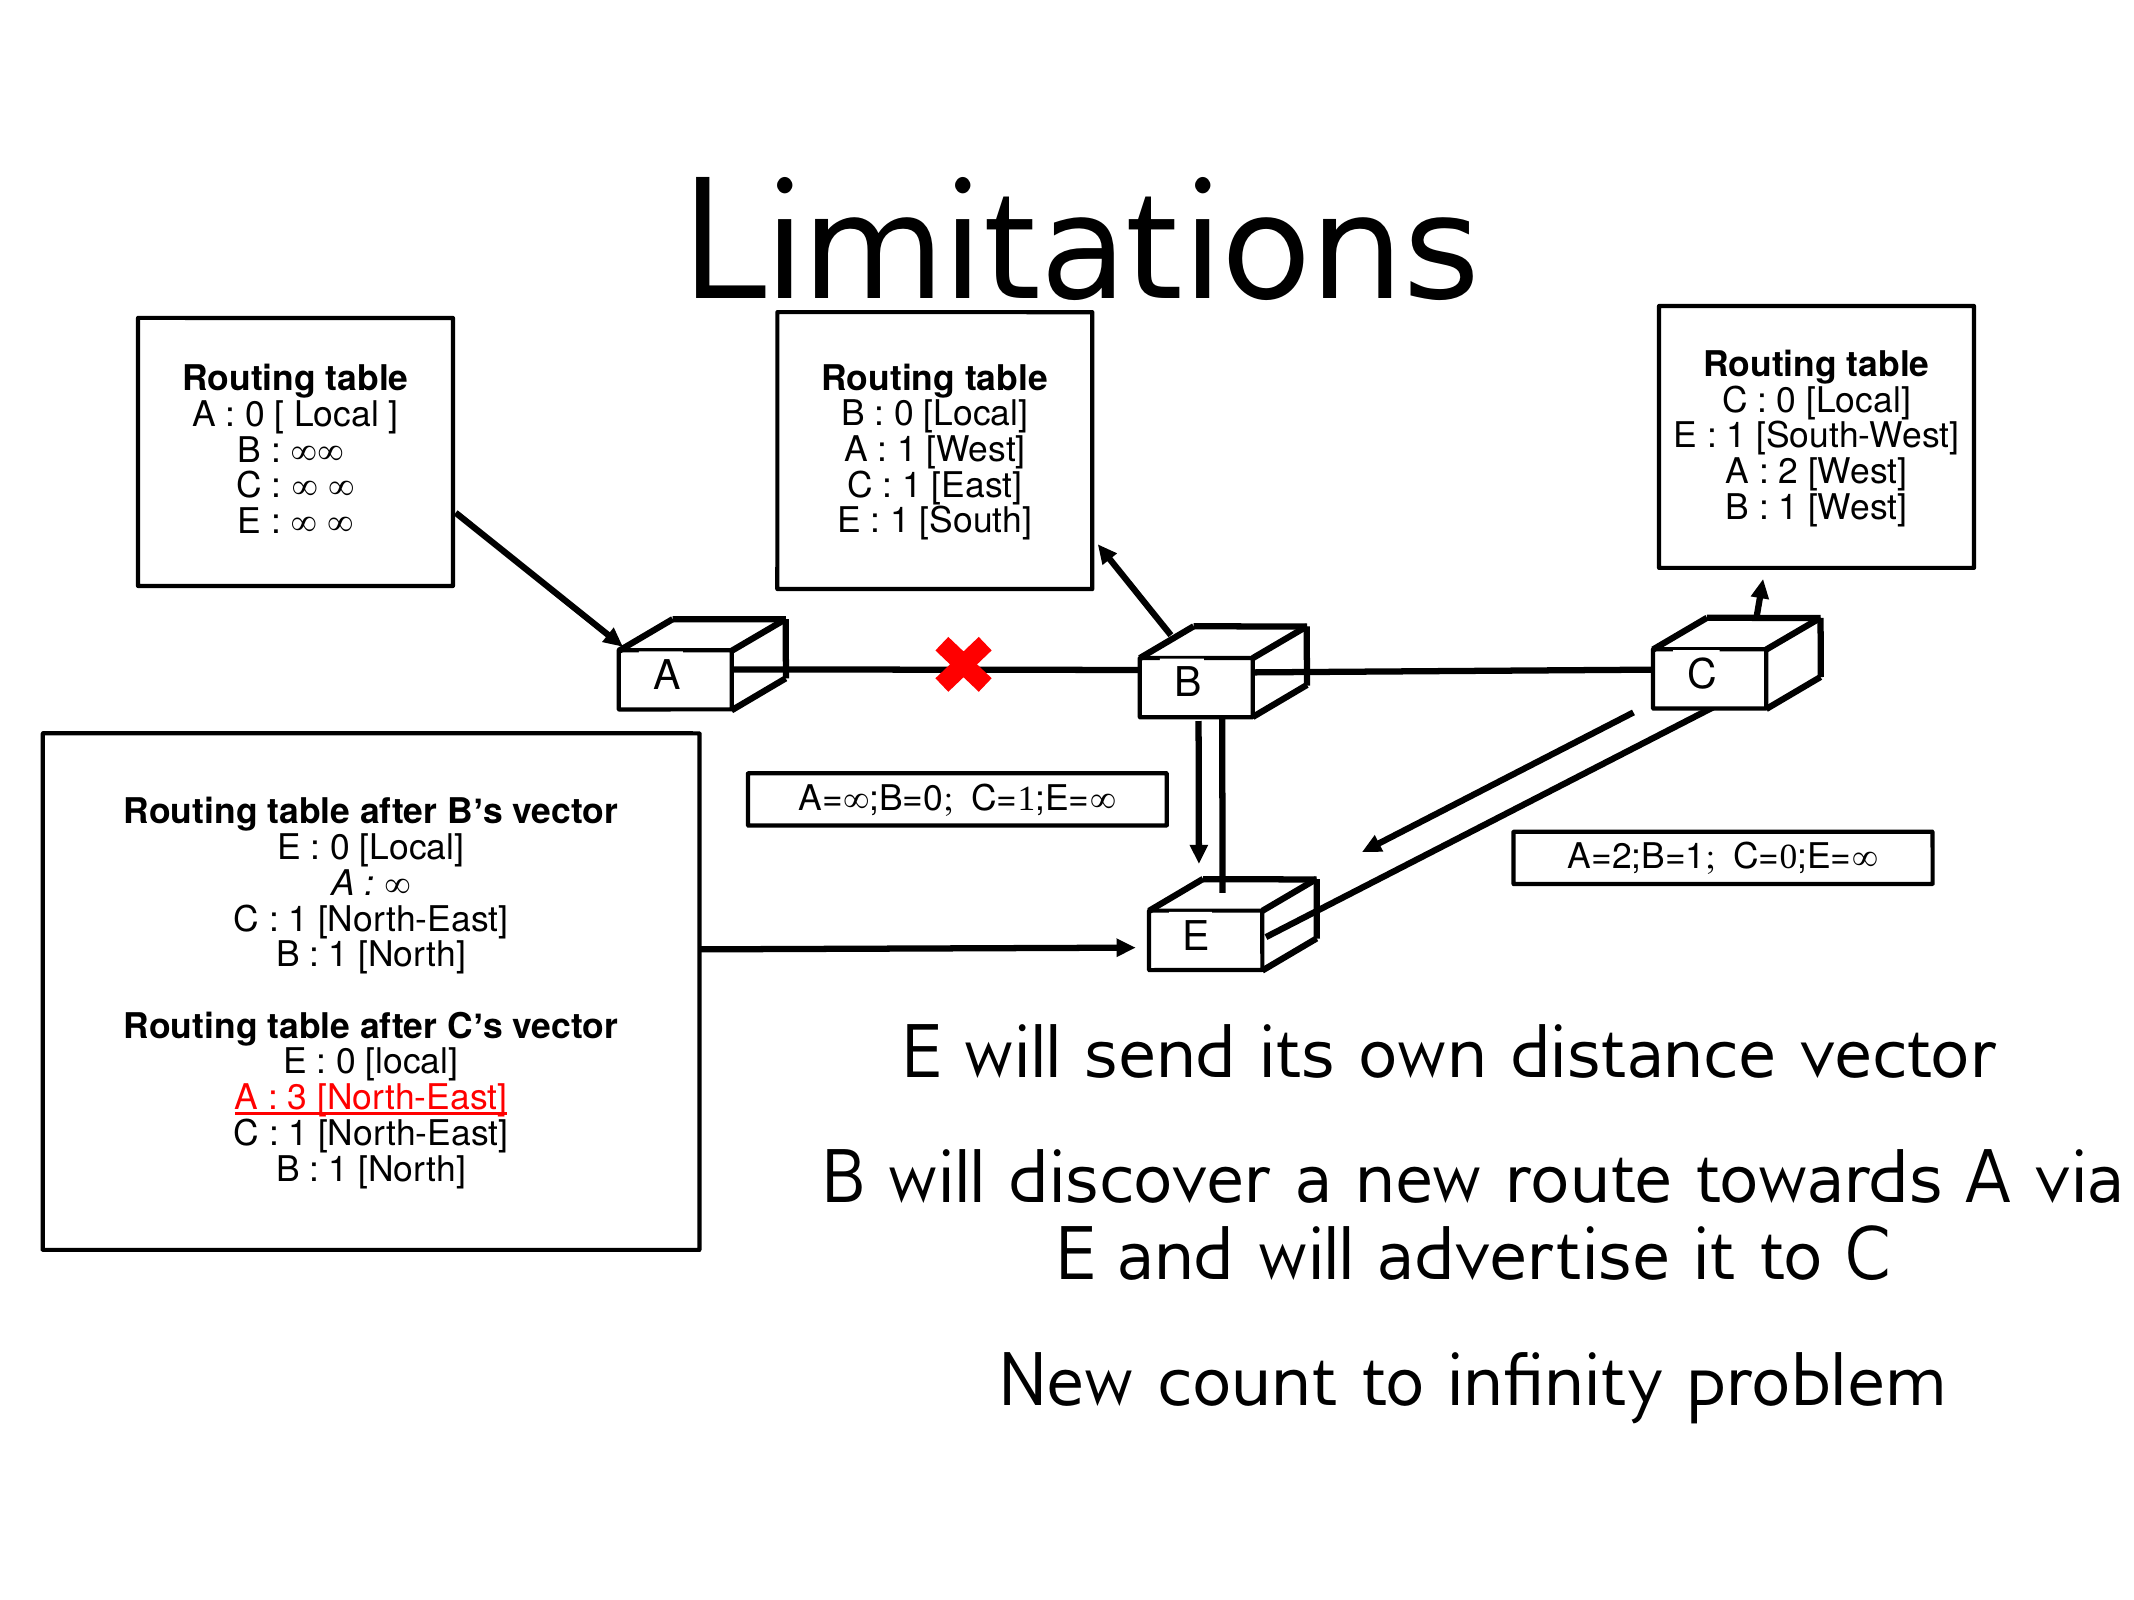

# Limitations

Routing table
C : 0 [Local]
E : 1 [South-West]
A : 2 [West]
B : 1 [West]

Routing table
B : 0 [Local]
A : 1 [West]
C : 1 [East]
E : 1 [South]

Routing table
A : 0 [ Local ]
B : ∞∞
C : ∞ ∞
E : ∞ ∞

 C

 A

 B

C

Routing table after B’s vector
E : 0 [Local]
A : ∞
C : 1 [North-East]
B : 1 [North]

Routing table after C’s vector
E : 0 [local]
A : 3 [North-East]
C : 1 [North-East]
B : 1 [North]

A=∞;B=0; C=1;E=∞

A=2;B=1; C=0;E=∞

 E

E

E will send its own distance vector
B will discover a new route towards A via E and will advertise it to C
New count to infinity problem